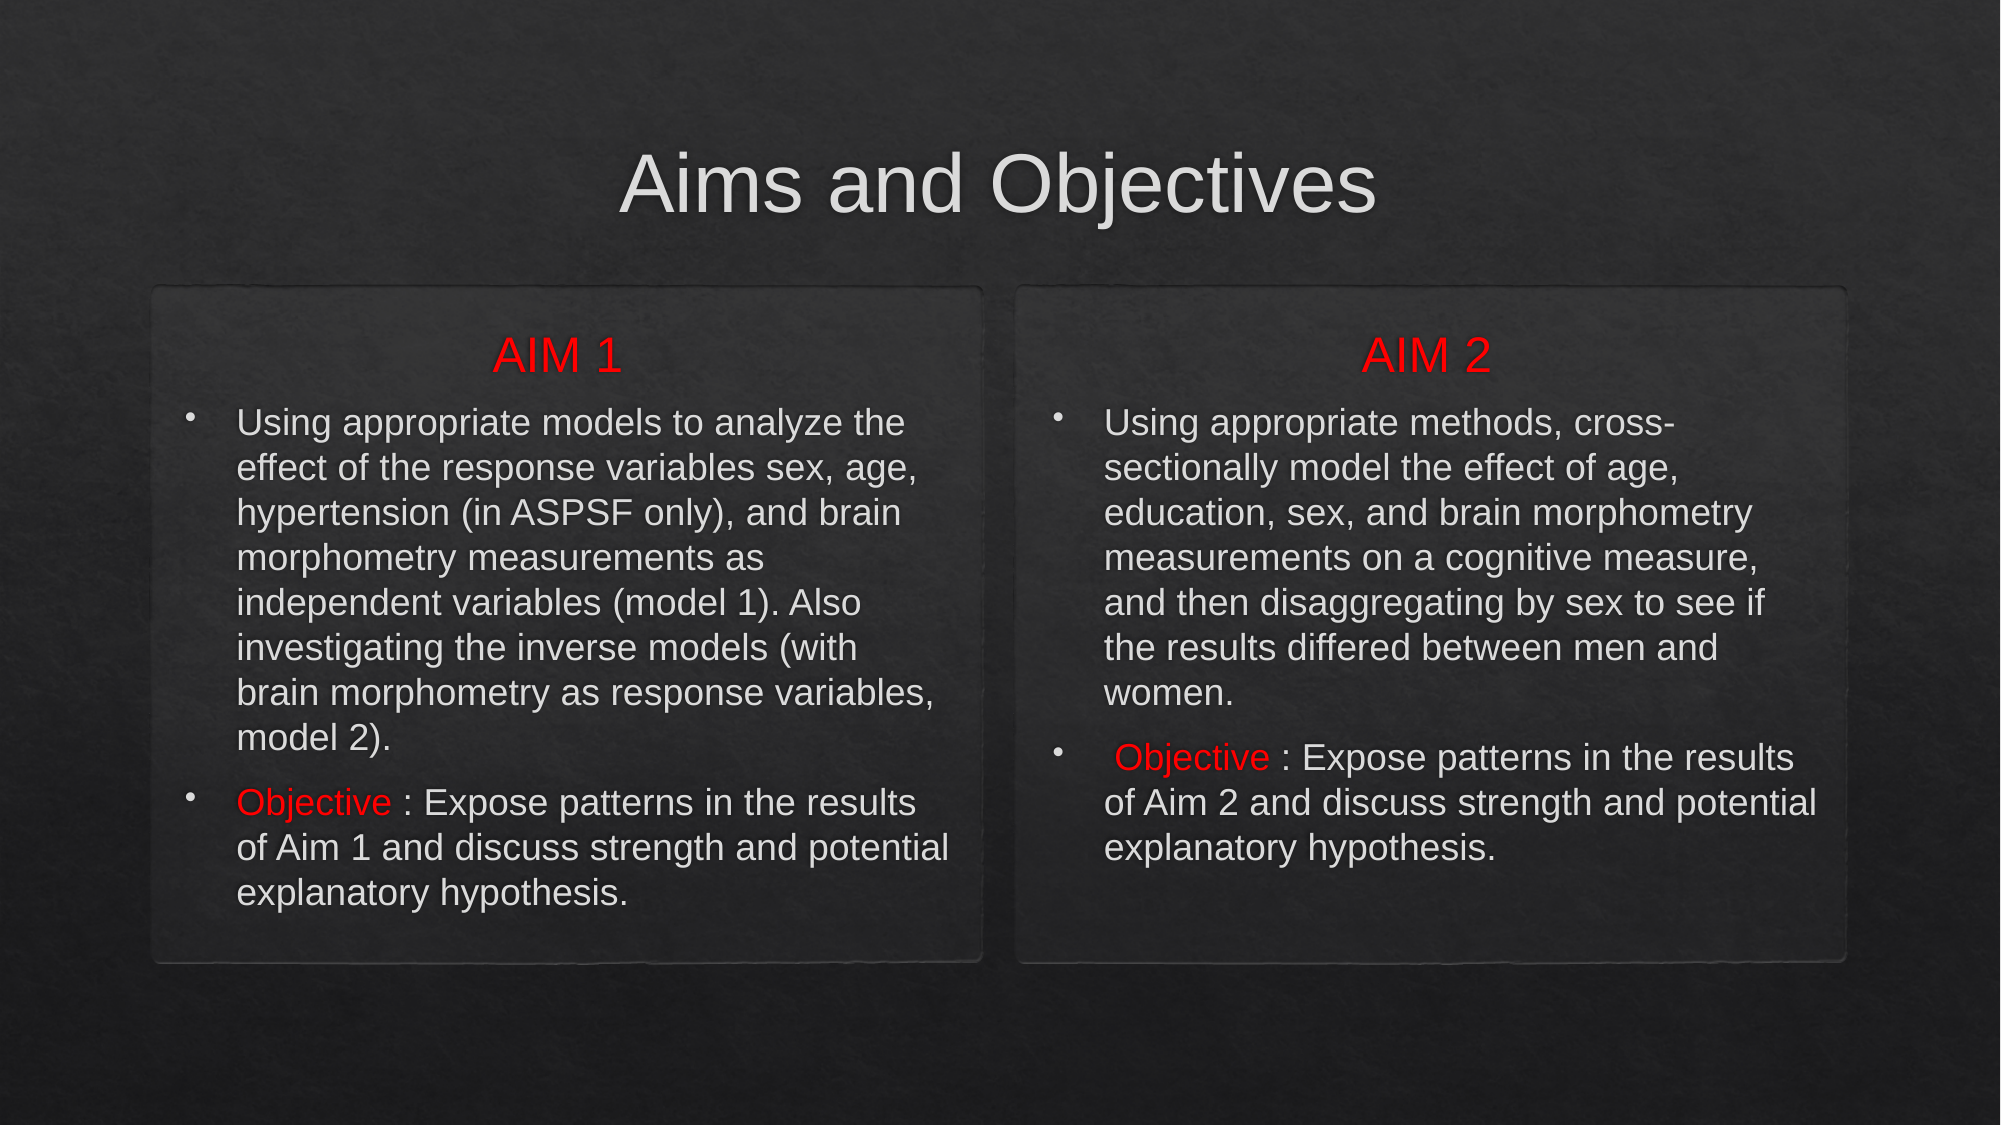

# Aims and Objectives
AIM 1
AIM 2
Using appropriate models to analyze the effect of the response variables sex, age, hypertension (in ASPSF only), and brain morphometry measurements as independent variables (model 1). Also investigating the inverse models (with brain morphometry as response variables, model 2).
Objective : Expose patterns in the results of Aim 1 and discuss strength and potential explanatory hypothesis.
Using appropriate methods, cross-sectionally model the effect of age, education, sex, and brain morphometry measurements on a cognitive measure, and then disaggregating by sex to see if the results differed between men and women.
 Objective : Expose patterns in the results of Aim 2 and discuss strength and potential explanatory hypothesis.